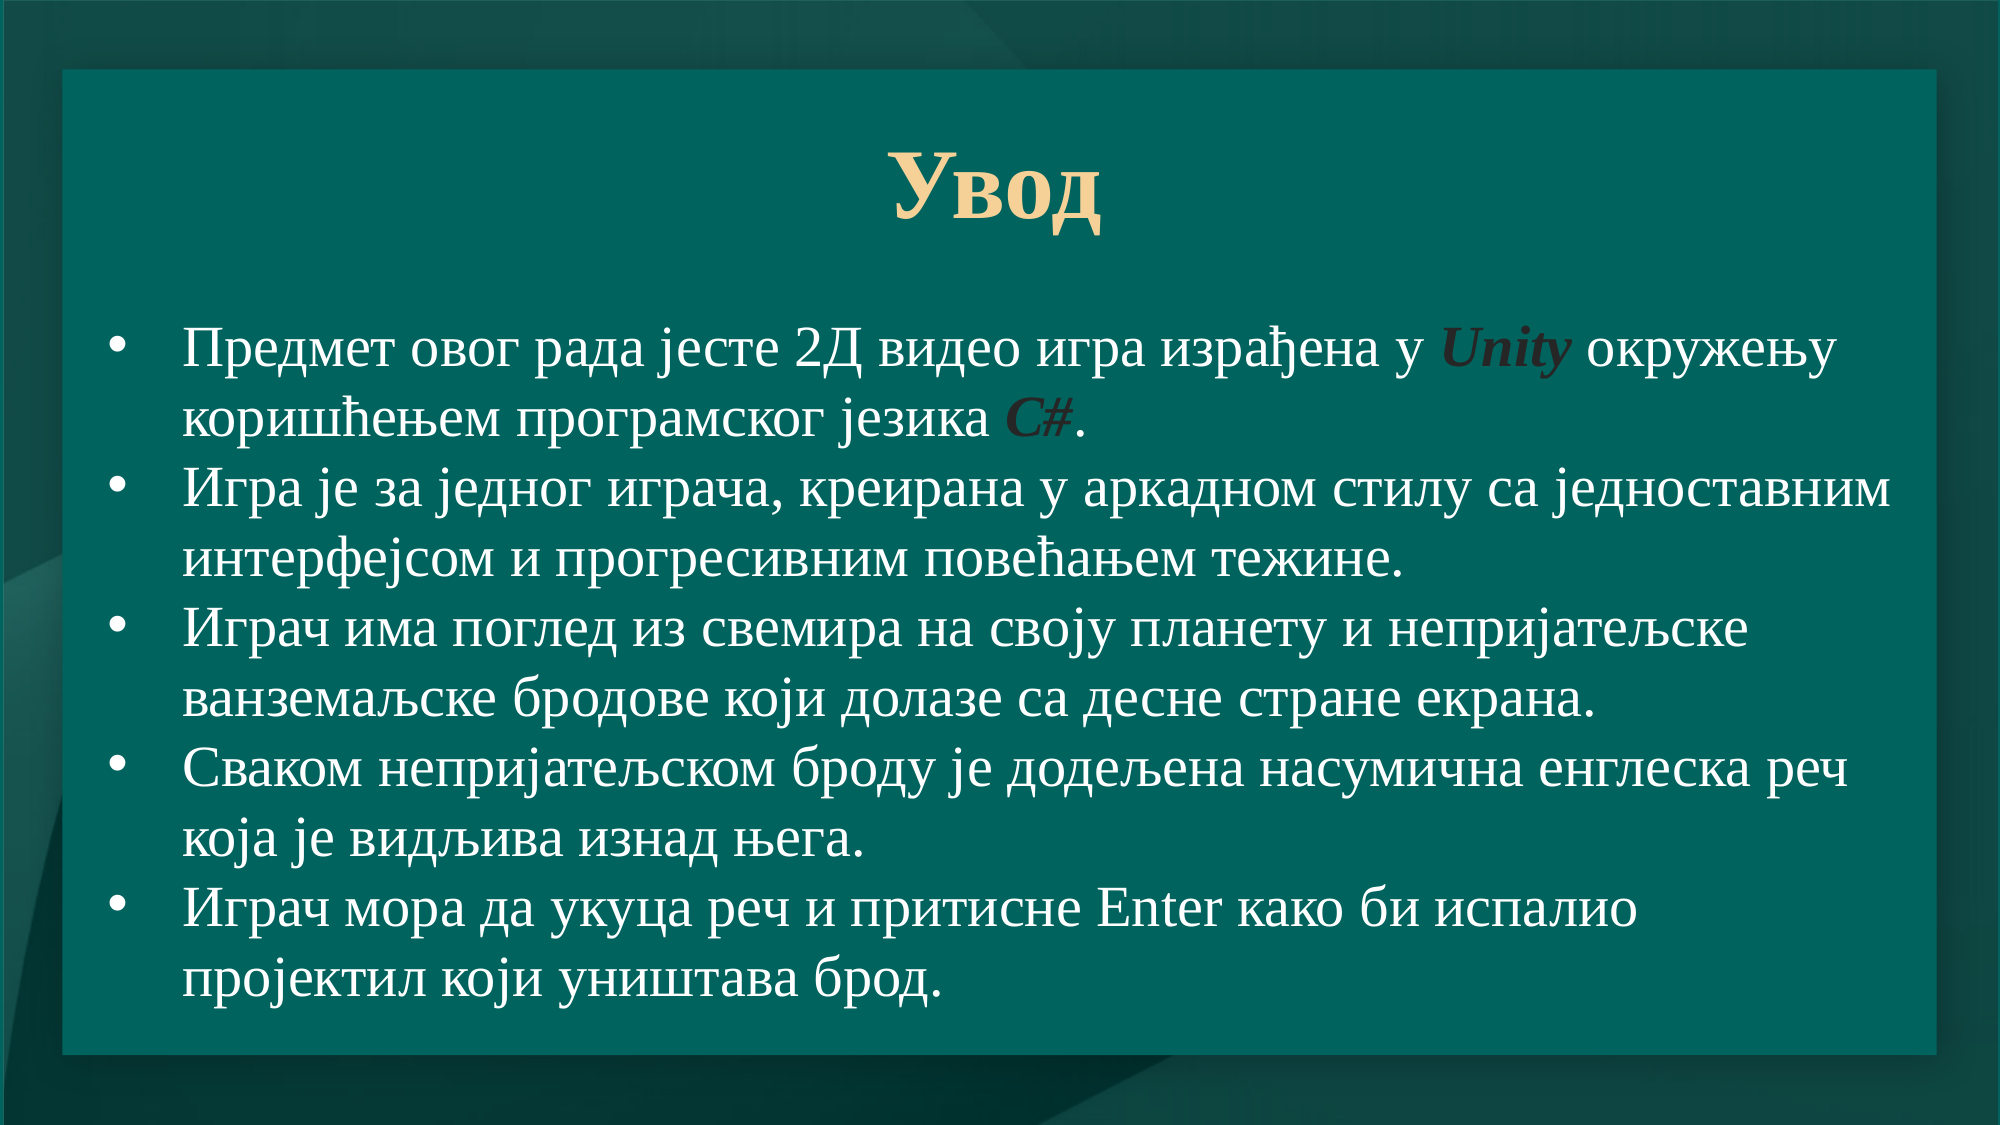

# Увод
Предмет овог рада јесте 2Д видео игра израђена у Unity окружењу коришћењем програмског језика C#.
Игра је за једног играча, креирана у аркадном стилу са једноставним интерфејсом и прогресивним повећањем тежине.
Играч има поглед из свемира на своју планету и непријатељске ванземаљске бродове који долазе са десне стране екрана.
Сваком непријатељском броду је додељена насумична енглеска реч која је видљива изнад њега.
Играч мора да укуца реч и притисне Enter како би испалио пројектил који уништава брод.